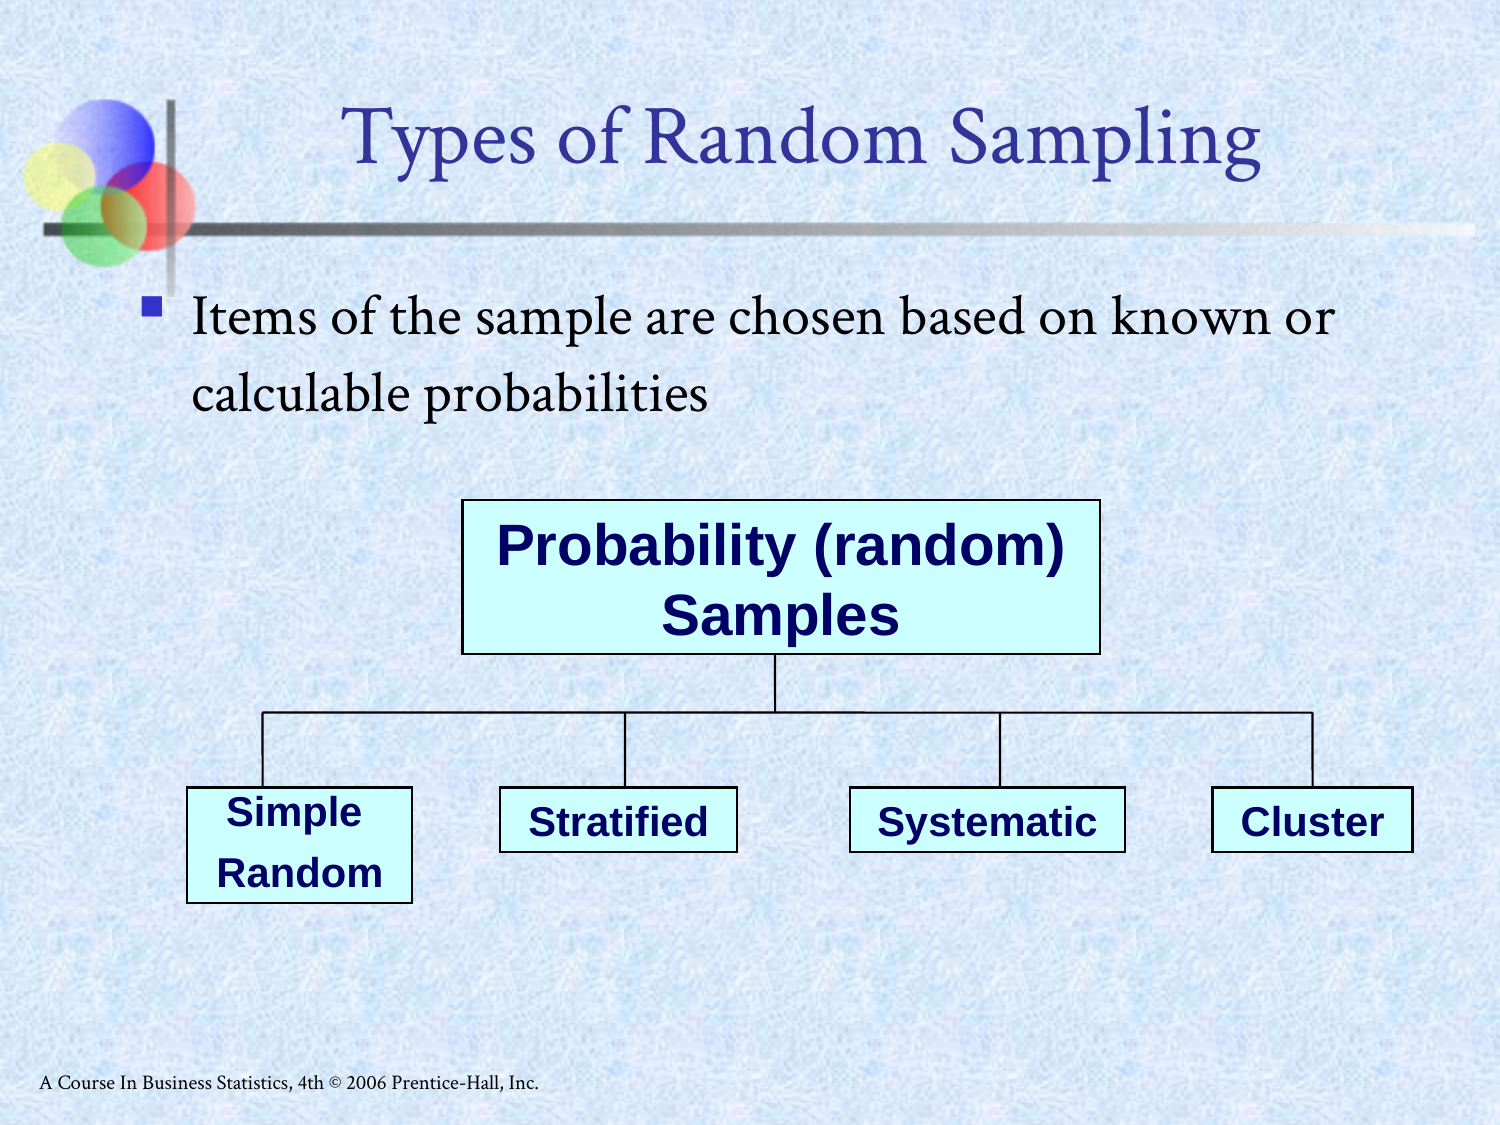

# Types of Random Sampling
Items of the sample are chosen based on known or calculable probabilities
Probability (random) Samples

Simple
Random
Stratified
Systematic
Cluster
A Course In Business Statistics, 4th © 2006 Prentice-Hall, Inc.